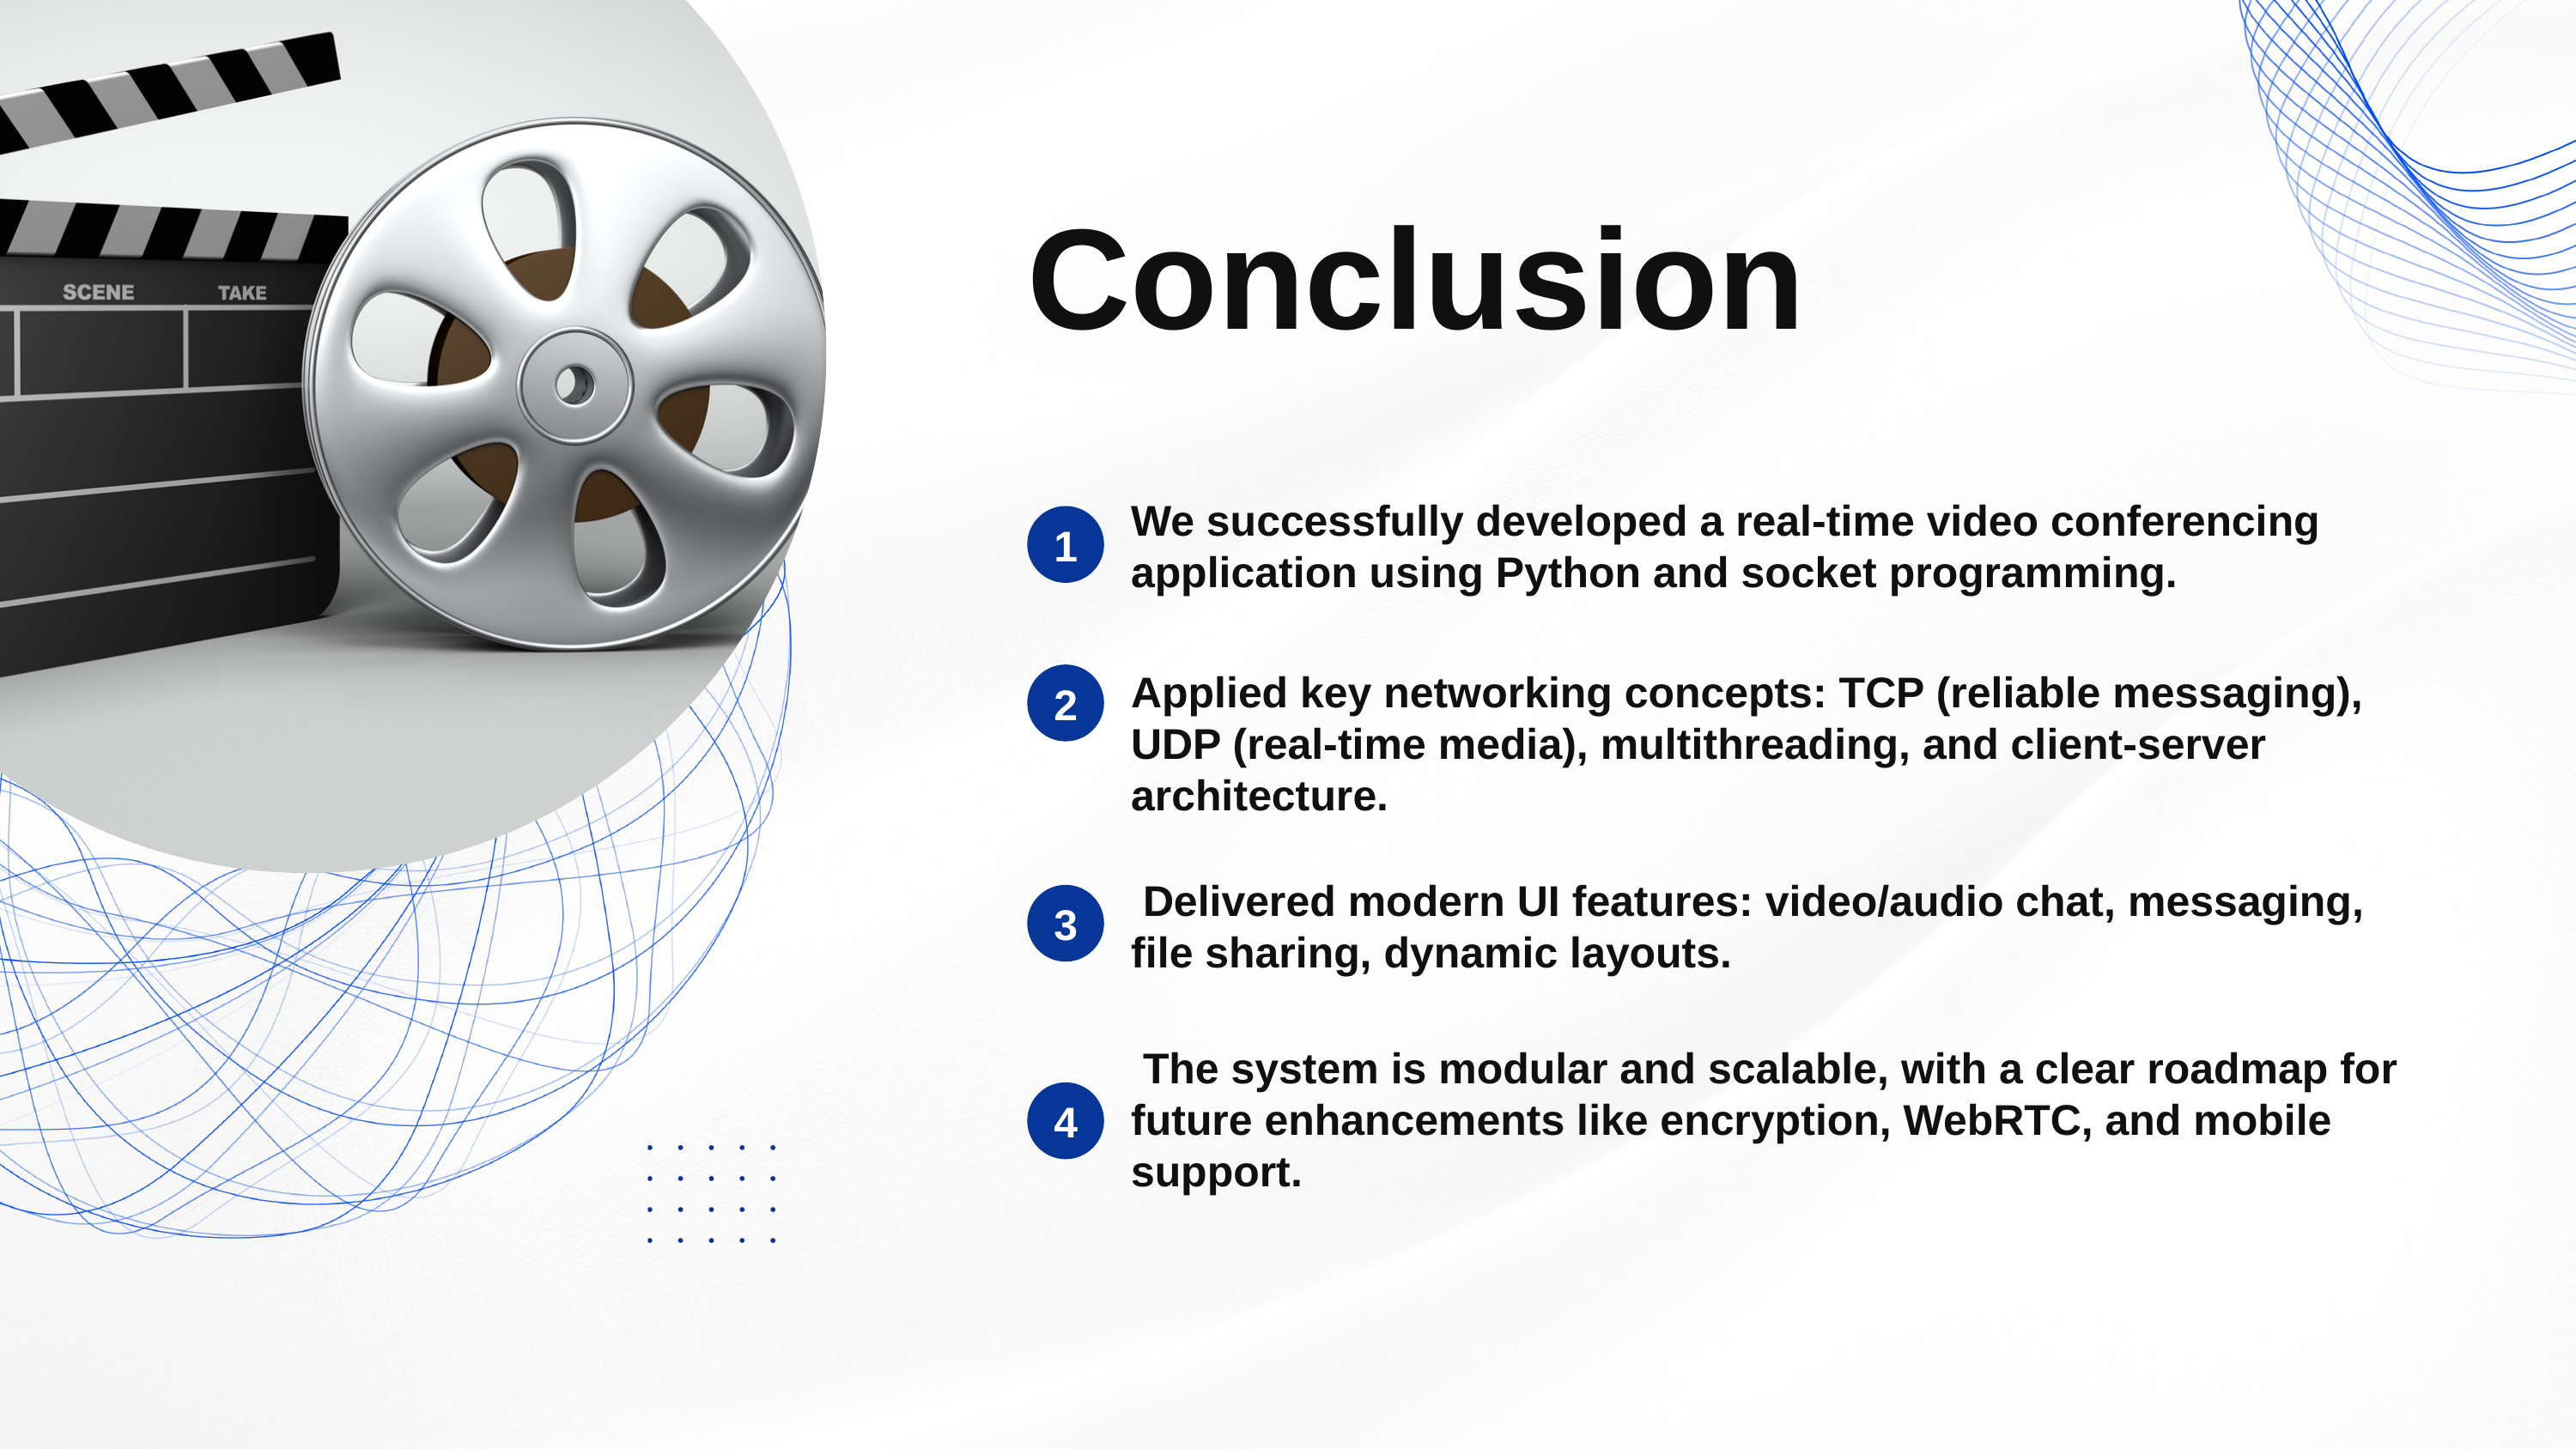

Conclusion
We successfully developed a real-time video conferencing application using Python and socket programming.

1

Applied key networking concepts: TCP (reliable messaging), UDP (real-time media), multithreading, and client-server architecture.
2
 Delivered modern UI features: video/audio chat, messaging, file sharing, dynamic layouts.

3
 The system is modular and scalable, with a clear roadmap for future enhancements like encryption, WebRTC, and mobile support.

4